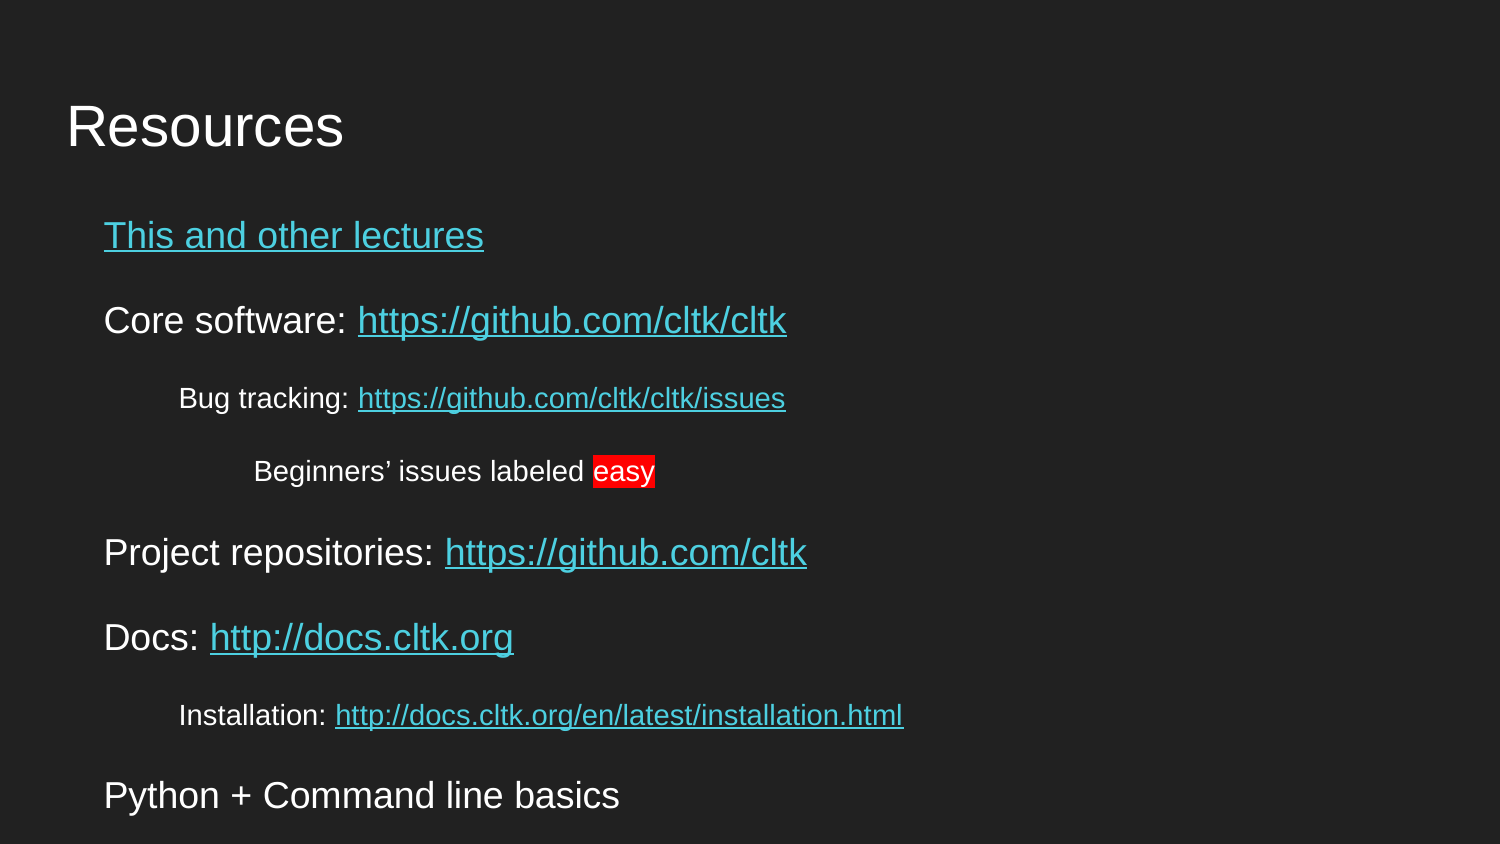

# Resources
This and other lectures
Core software: https://github.com/cltk/cltk
Bug tracking: https://github.com/cltk/cltk/issues
Beginners’ issues labeled easy
Project repositories: https://github.com/cltk
Docs: http://docs.cltk.org
Installation: http://docs.cltk.org/en/latest/installation.html
Python + Command line basics
Intro to the command line: http://blog.teamtreehouse.com/introduction-to-the-mac-os-x-command-line
Python installation: https://www.python.org/downloads (choose 3.5)
Good self-paced Python lessons: http://learnpythonthehardway.org